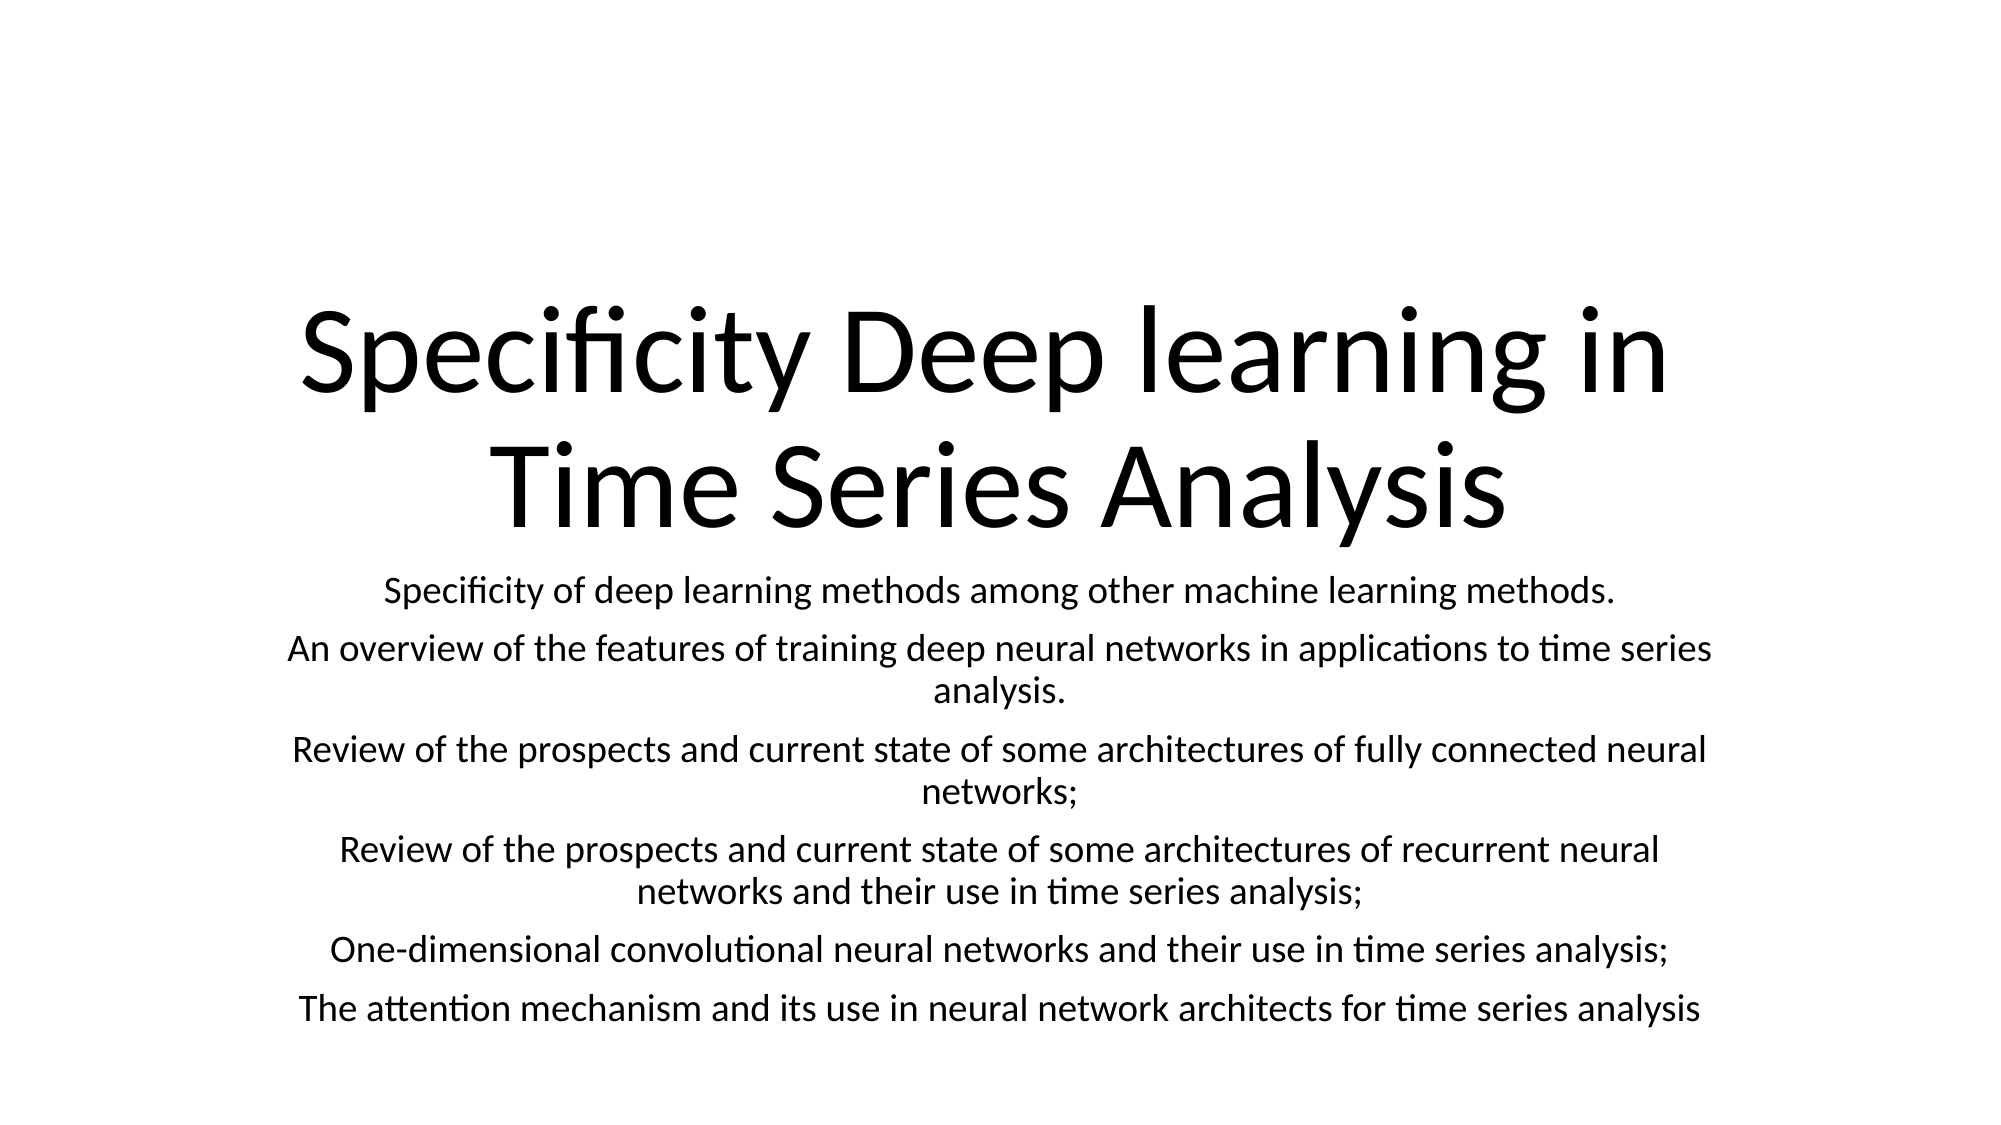

# Specificity Deep learning in Time Series Analysis
Specificity of deep learning methods among other machine learning methods.
An overview of the features of training deep neural networks in applications to time series analysis.
Review of the prospects and current state of some architectures of fully connected neural networks;
Review of the prospects and current state of some architectures of recurrent neural networks and their use in time series analysis;
One-dimensional convolutional neural networks and their use in time series analysis;
The attention mechanism and its use in neural network architects for time series analysis